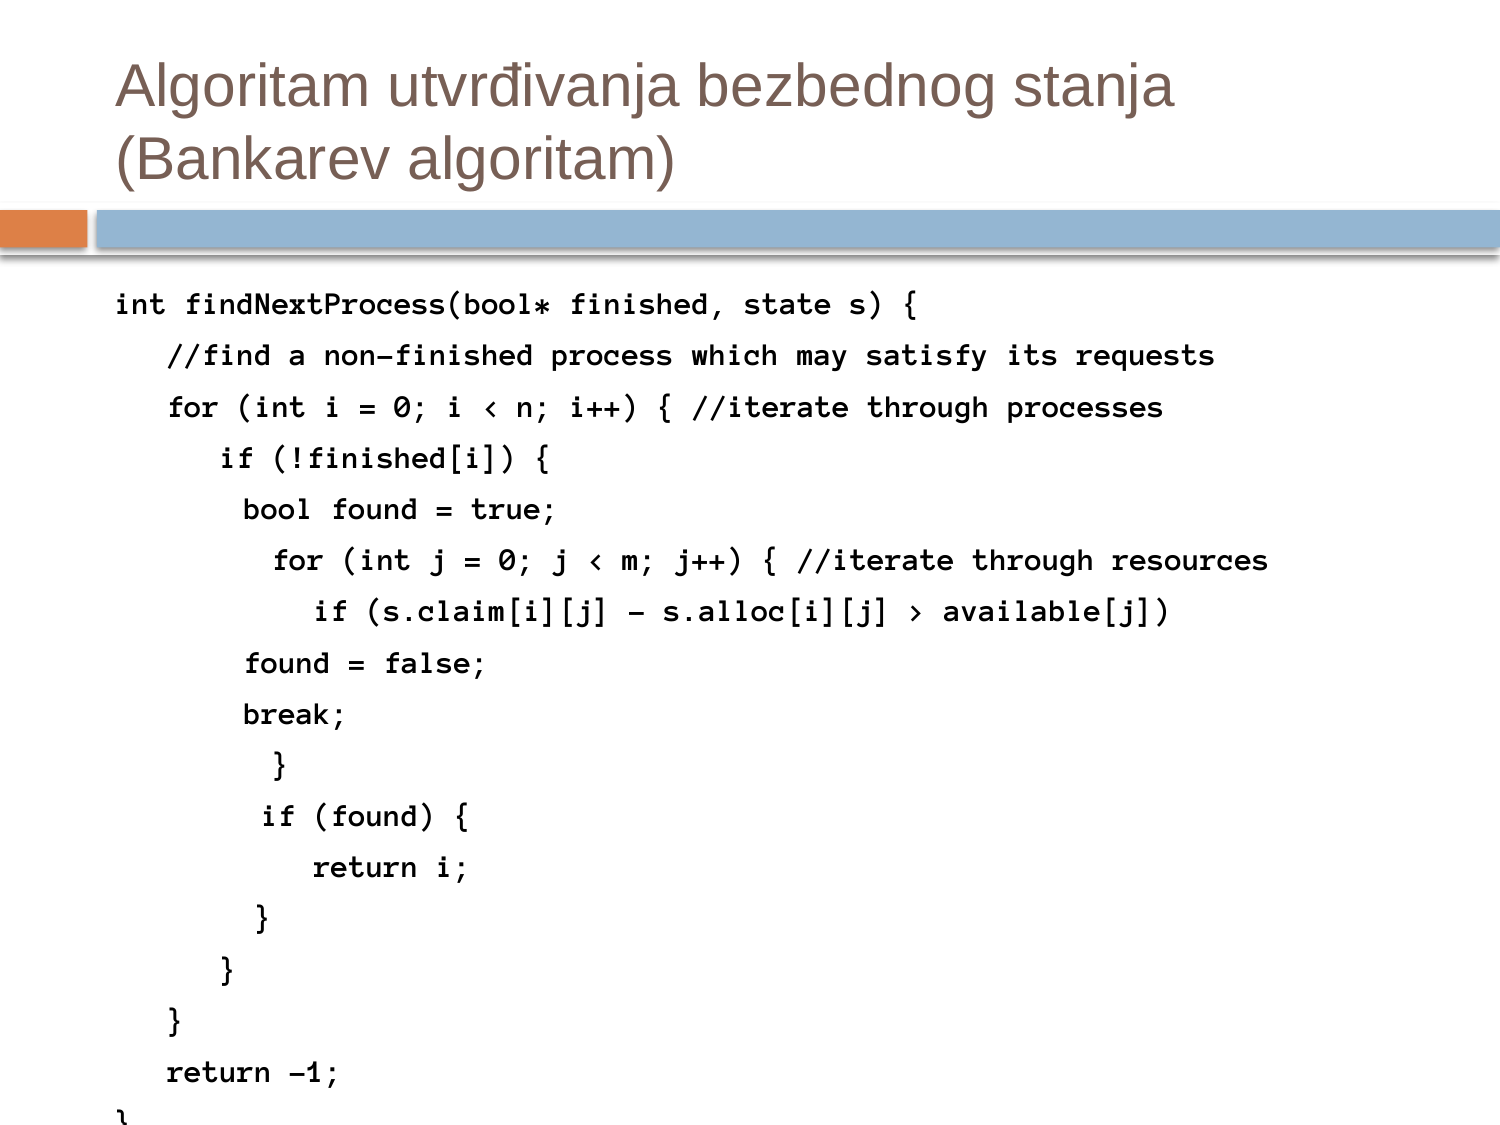

# Algoritam utvrđivanja bezbednog stanja (Bankarev algoritam)
int findNextProcess(bool* finished, state s) {
   //find a non-finished process which may satisfy its requests
   for (int i = 0; i < n; i++) { //iterate through processes
      if (!finished[i]) {
	bool found = true;
         for (int j = 0; j < m; j++) { //iterate through resources
	    if (s.claim[i][j] – s.alloc[i][j] > available[j])
		found = false;
		break;
         }
	 if (found) {
	    return i;
        }
      }
   }
   return -1;
}